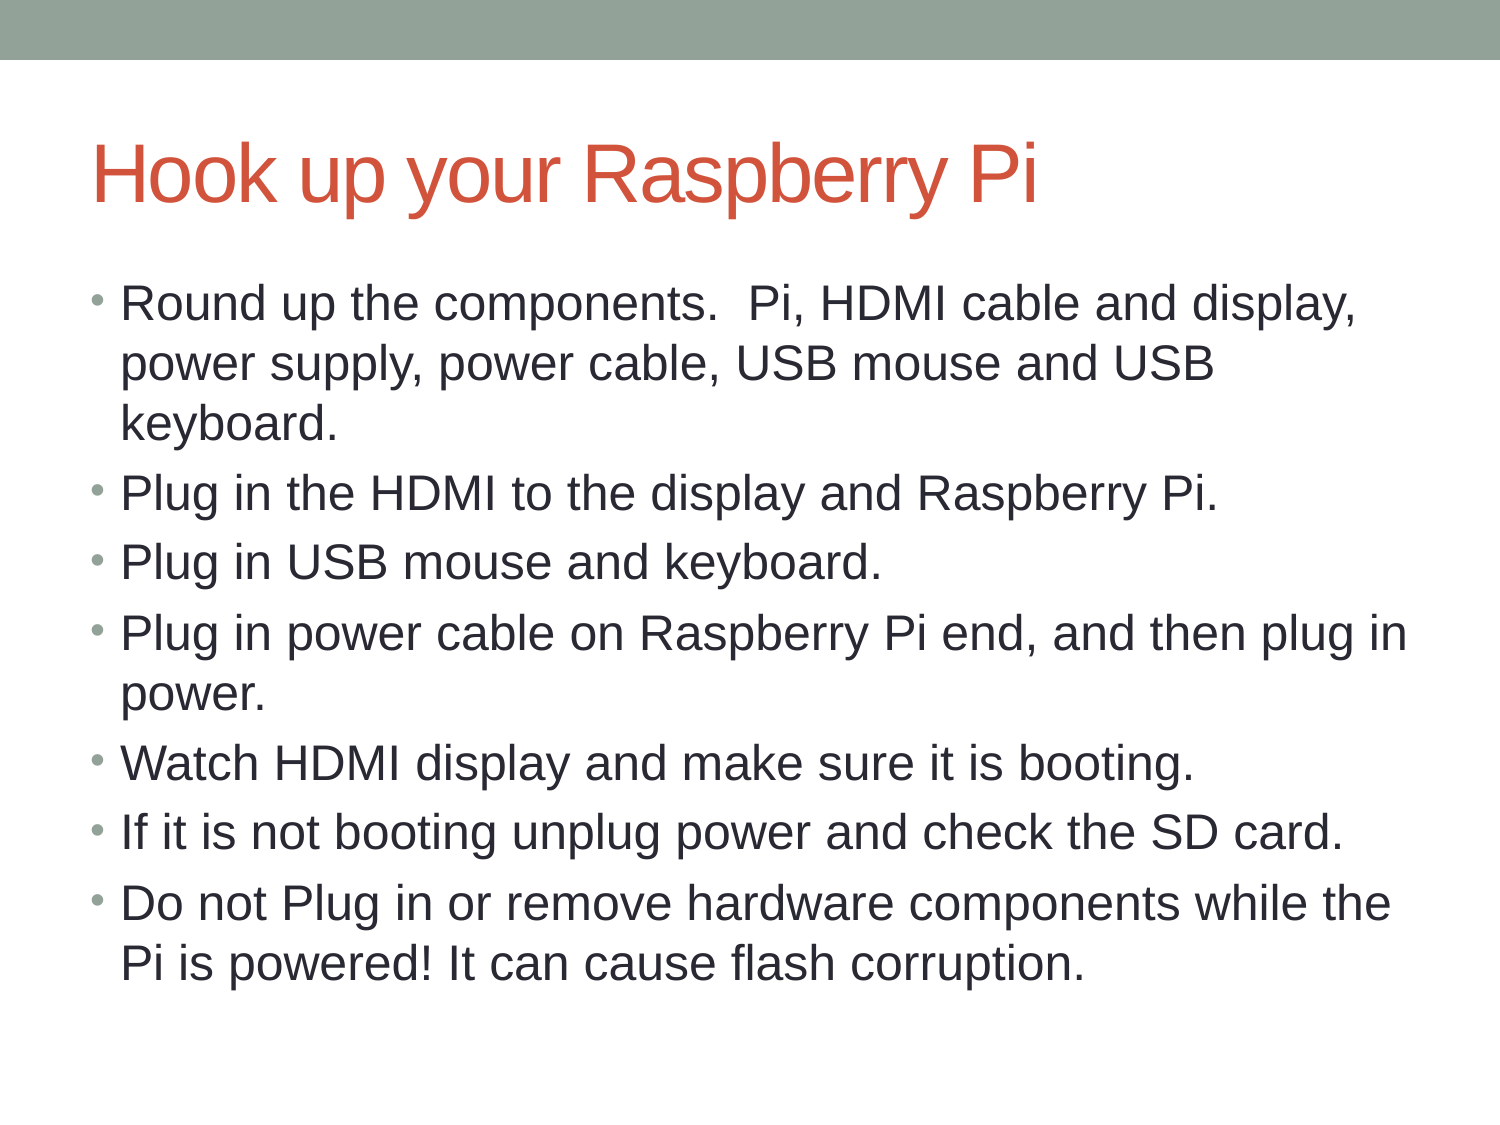

# Hook up your Raspberry Pi
Round up the components.  Pi, HDMI cable and display, power supply, power cable, USB mouse and USB keyboard.
Plug in the HDMI to the display and Raspberry Pi.
Plug in USB mouse and keyboard.
Plug in power cable on Raspberry Pi end, and then plug in power.
Watch HDMI display and make sure it is booting.
If it is not booting unplug power and check the SD card.
Do not Plug in or remove hardware components while the Pi is powered! It can cause flash corruption.